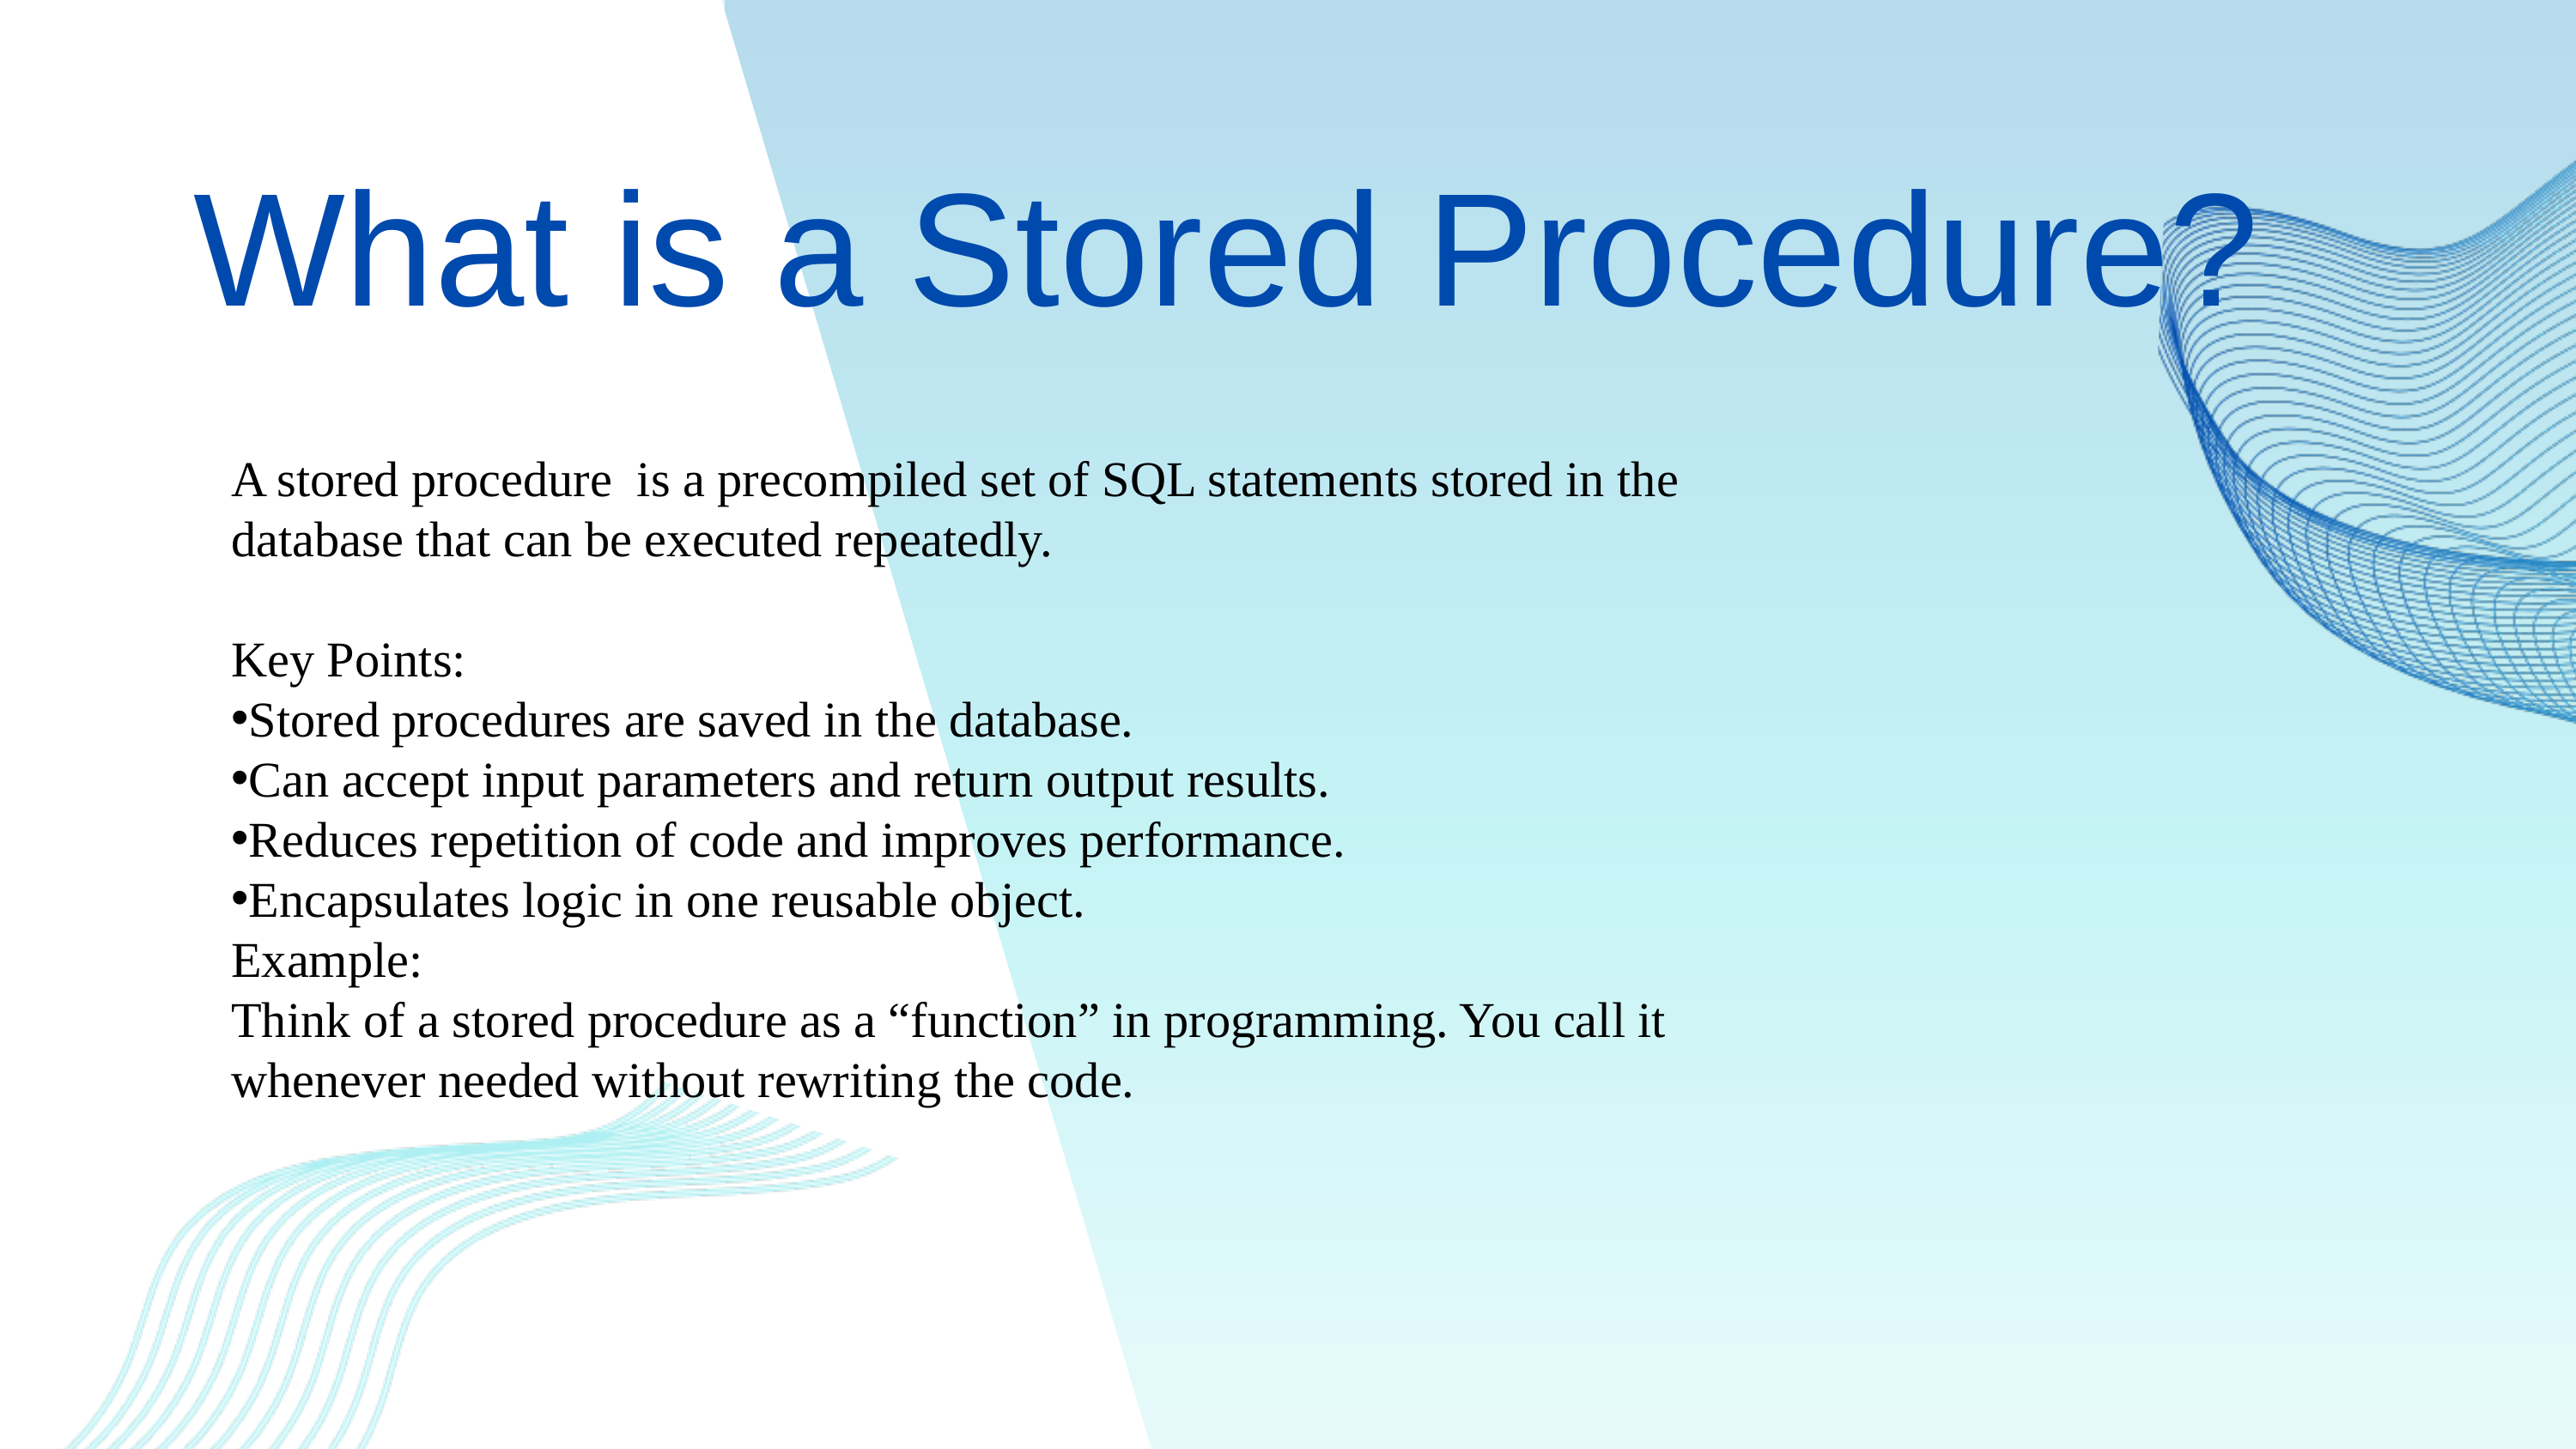

What is a Stored Procedure?
A stored procedure  is a precompiled set of SQL statements stored in the database that can be executed repeatedly.

Key Points:
Stored procedures are saved in the database.
Can accept input parameters and return output results.
Reduces repetition of code and improves performance.
Encapsulates logic in one reusable object.
Example:
Think of a stored procedure as a “function” in programming. You call it whenever needed without rewriting the code.